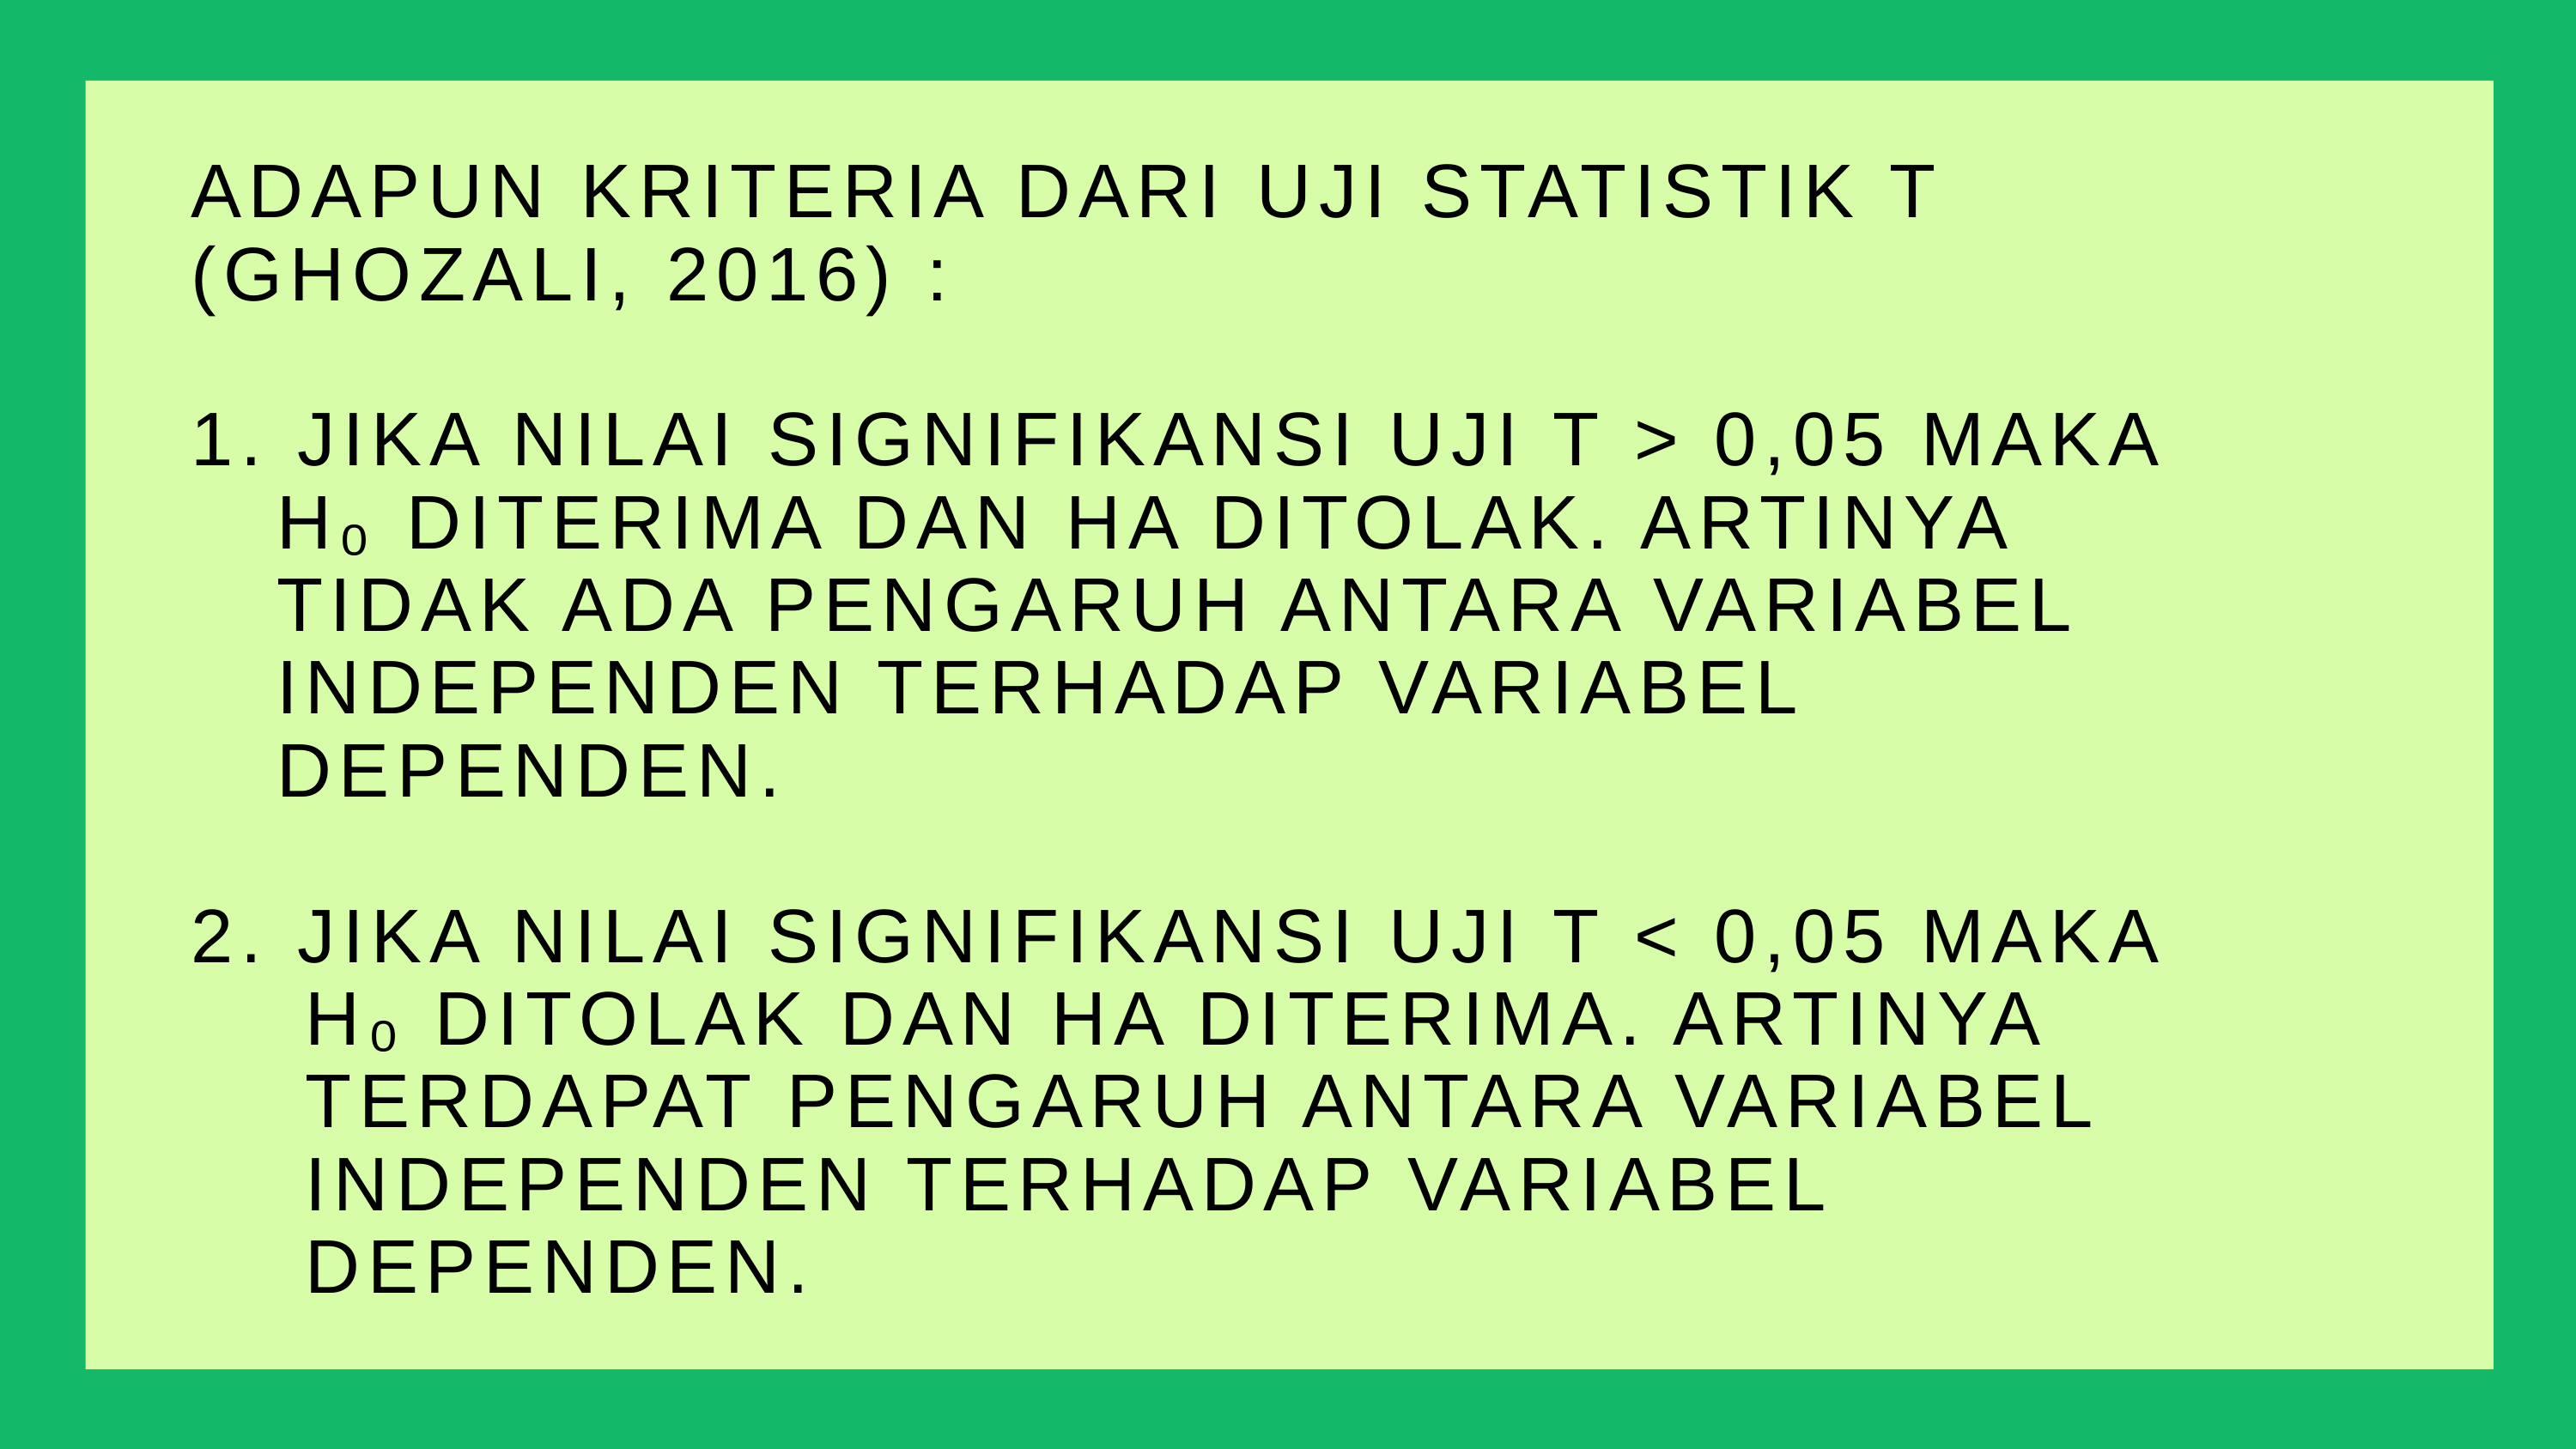

ADAPUN KRITERIA DARI UJI STATISTIK T (GHOZALI, 2016) :

1. JIKA NILAI SIGNIFIKANSI UJI T > 0,05 MAKA
   H₀ DITERIMA DAN HA DITOLAK. ARTINYA
   TIDAK ADA PENGARUH ANTARA VARIABEL
   INDEPENDEN TERHADAP VARIABEL
   DEPENDEN.

2. JIKA NILAI SIGNIFIKANSI UJI T < 0,05 MAKA
    H₀ DITOLAK DAN HA DITERIMA. ARTINYA
    TERDAPAT PENGARUH ANTARA VARIABEL
    INDEPENDEN TERHADAP VARIABEL
    DEPENDEN.